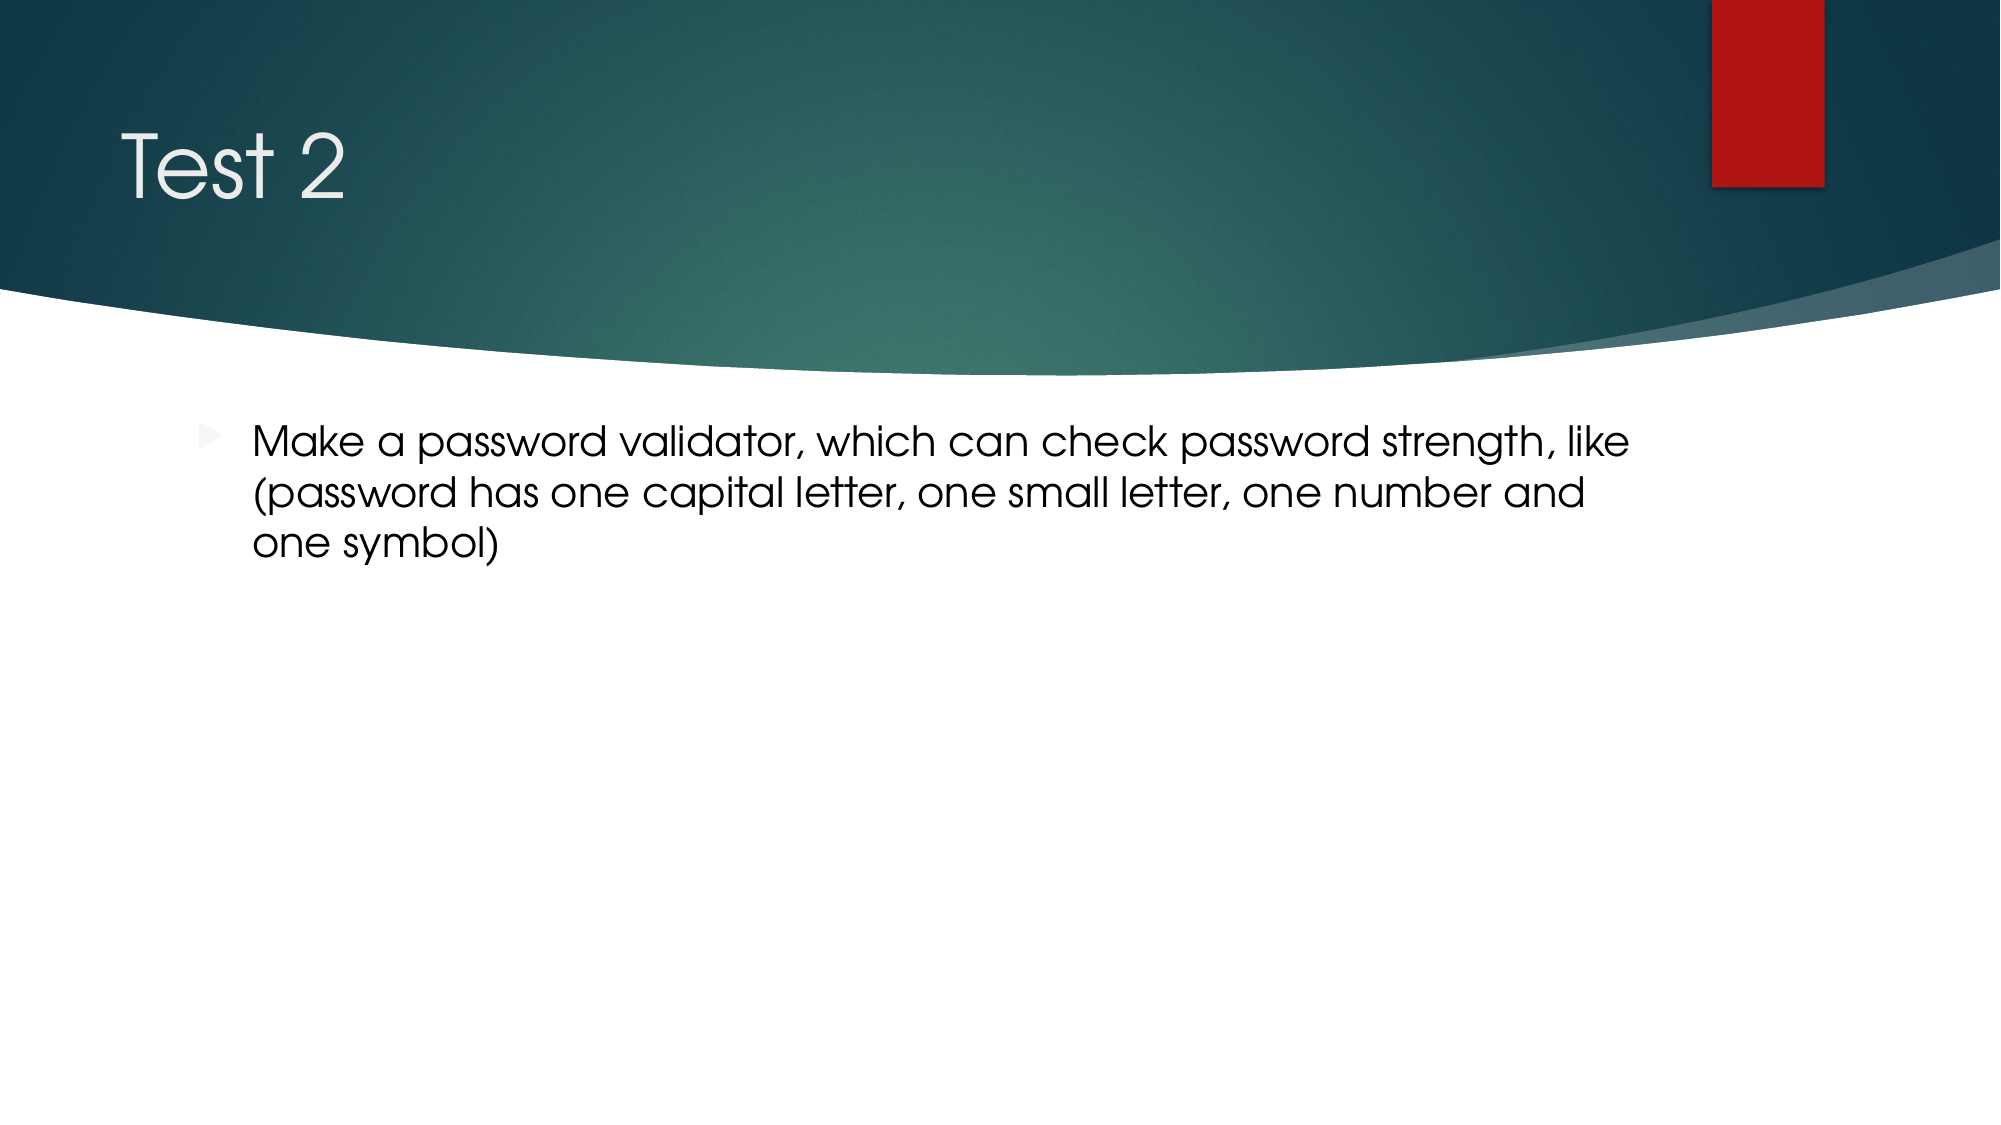

# Test 2

Make a password validator, which can check password strength, like (password has one capital letter, one small letter, one number and one symbol)